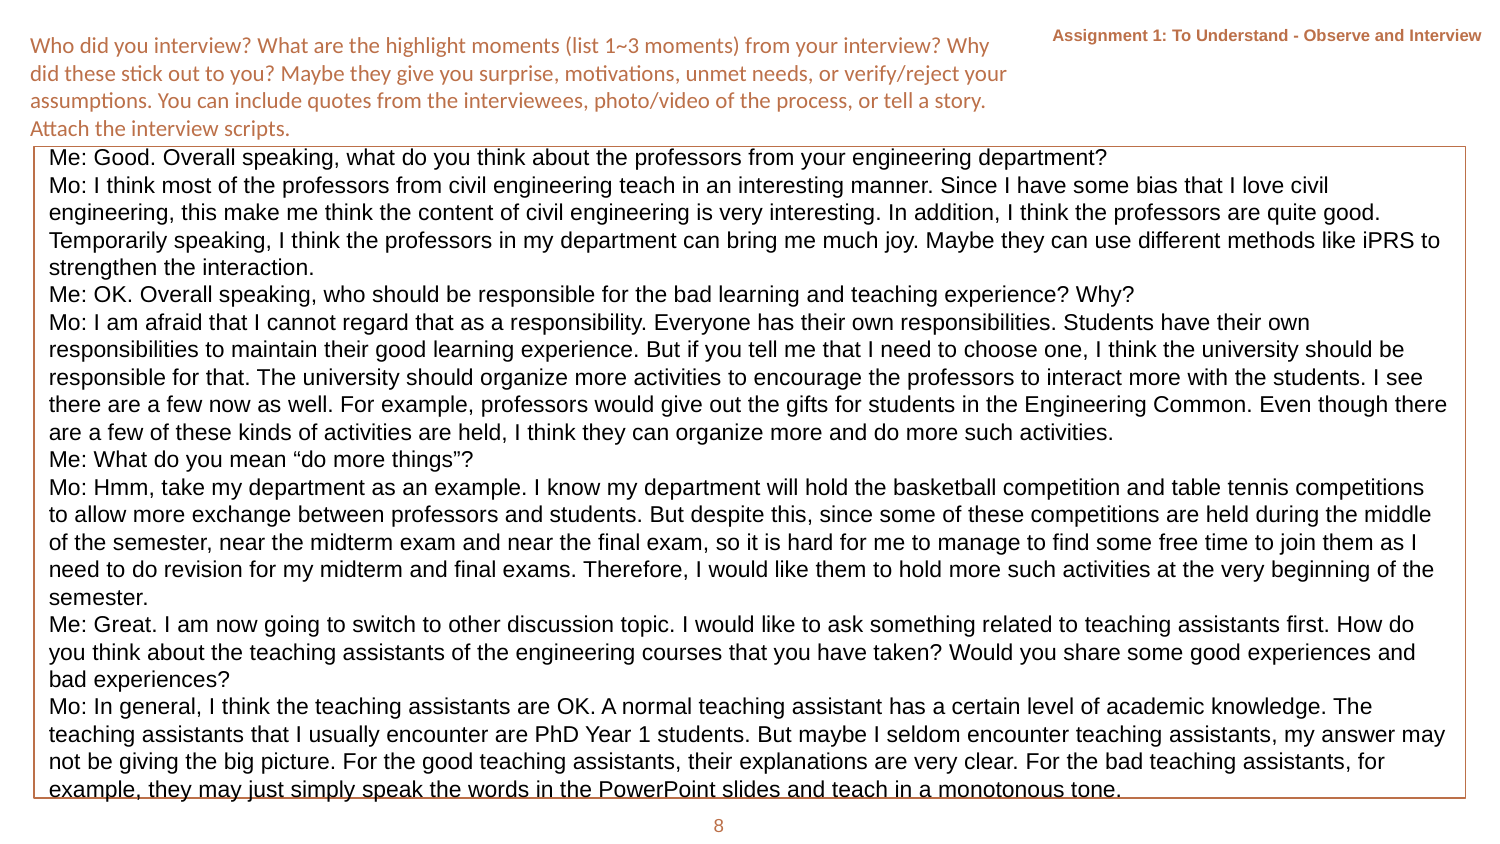

Assignment 1: To Understand - Observe and Interview

Who did you interview? What are the highlight moments (list 1~3 moments) from your interview? Why did these stick out to you? Maybe they give you surprise, motivations, unmet needs, or verify/reject your assumptions. You can include quotes from the interviewees, photo/video of the process, or tell a story. Attach the interview scripts.
Me: Good. Overall speaking, what do you think about the professors from your engineering department?
Mo: I think most of the professors from civil engineering teach in an interesting manner. Since I have some bias that I love civil engineering, this make me think the content of civil engineering is very interesting. In addition, I think the professors are quite good. Temporarily speaking, I think the professors in my department can bring me much joy. Maybe they can use different methods like iPRS to strengthen the interaction.
Me: OK. Overall speaking, who should be responsible for the bad learning and teaching experience? Why?
Mo: I am afraid that I cannot regard that as a responsibility. Everyone has their own responsibilities. Students have their own responsibilities to maintain their good learning experience. But if you tell me that I need to choose one, I think the university should be responsible for that. The university should organize more activities to encourage the professors to interact more with the students. I see there are a few now as well. For example, professors would give out the gifts for students in the Engineering Common. Even though there are a few of these kinds of activities are held, I think they can organize more and do more such activities.
Me: What do you mean “do more things”?
Mo: Hmm, take my department as an example. I know my department will hold the basketball competition and table tennis competitions to allow more exchange between professors and students. But despite this, since some of these competitions are held during the middle of the semester, near the midterm exam and near the final exam, so it is hard for me to manage to find some free time to join them as I need to do revision for my midterm and final exams. Therefore, I would like them to hold more such activities at the very beginning of the semester.
Me: Great. I am now going to switch to other discussion topic. I would like to ask something related to teaching assistants first. How do you think about the teaching assistants of the engineering courses that you have taken? Would you share some good experiences and bad experiences?
Mo: In general, I think the teaching assistants are OK. A normal teaching assistant has a certain level of academic knowledge. The teaching assistants that I usually encounter are PhD Year 1 students. But maybe I seldom encounter teaching assistants, my answer may not be giving the big picture. For the good teaching assistants, their explanations are very clear. For the bad teaching assistants, for example, they may just simply speak the words in the PowerPoint slides and teach in a monotonous tone.
8